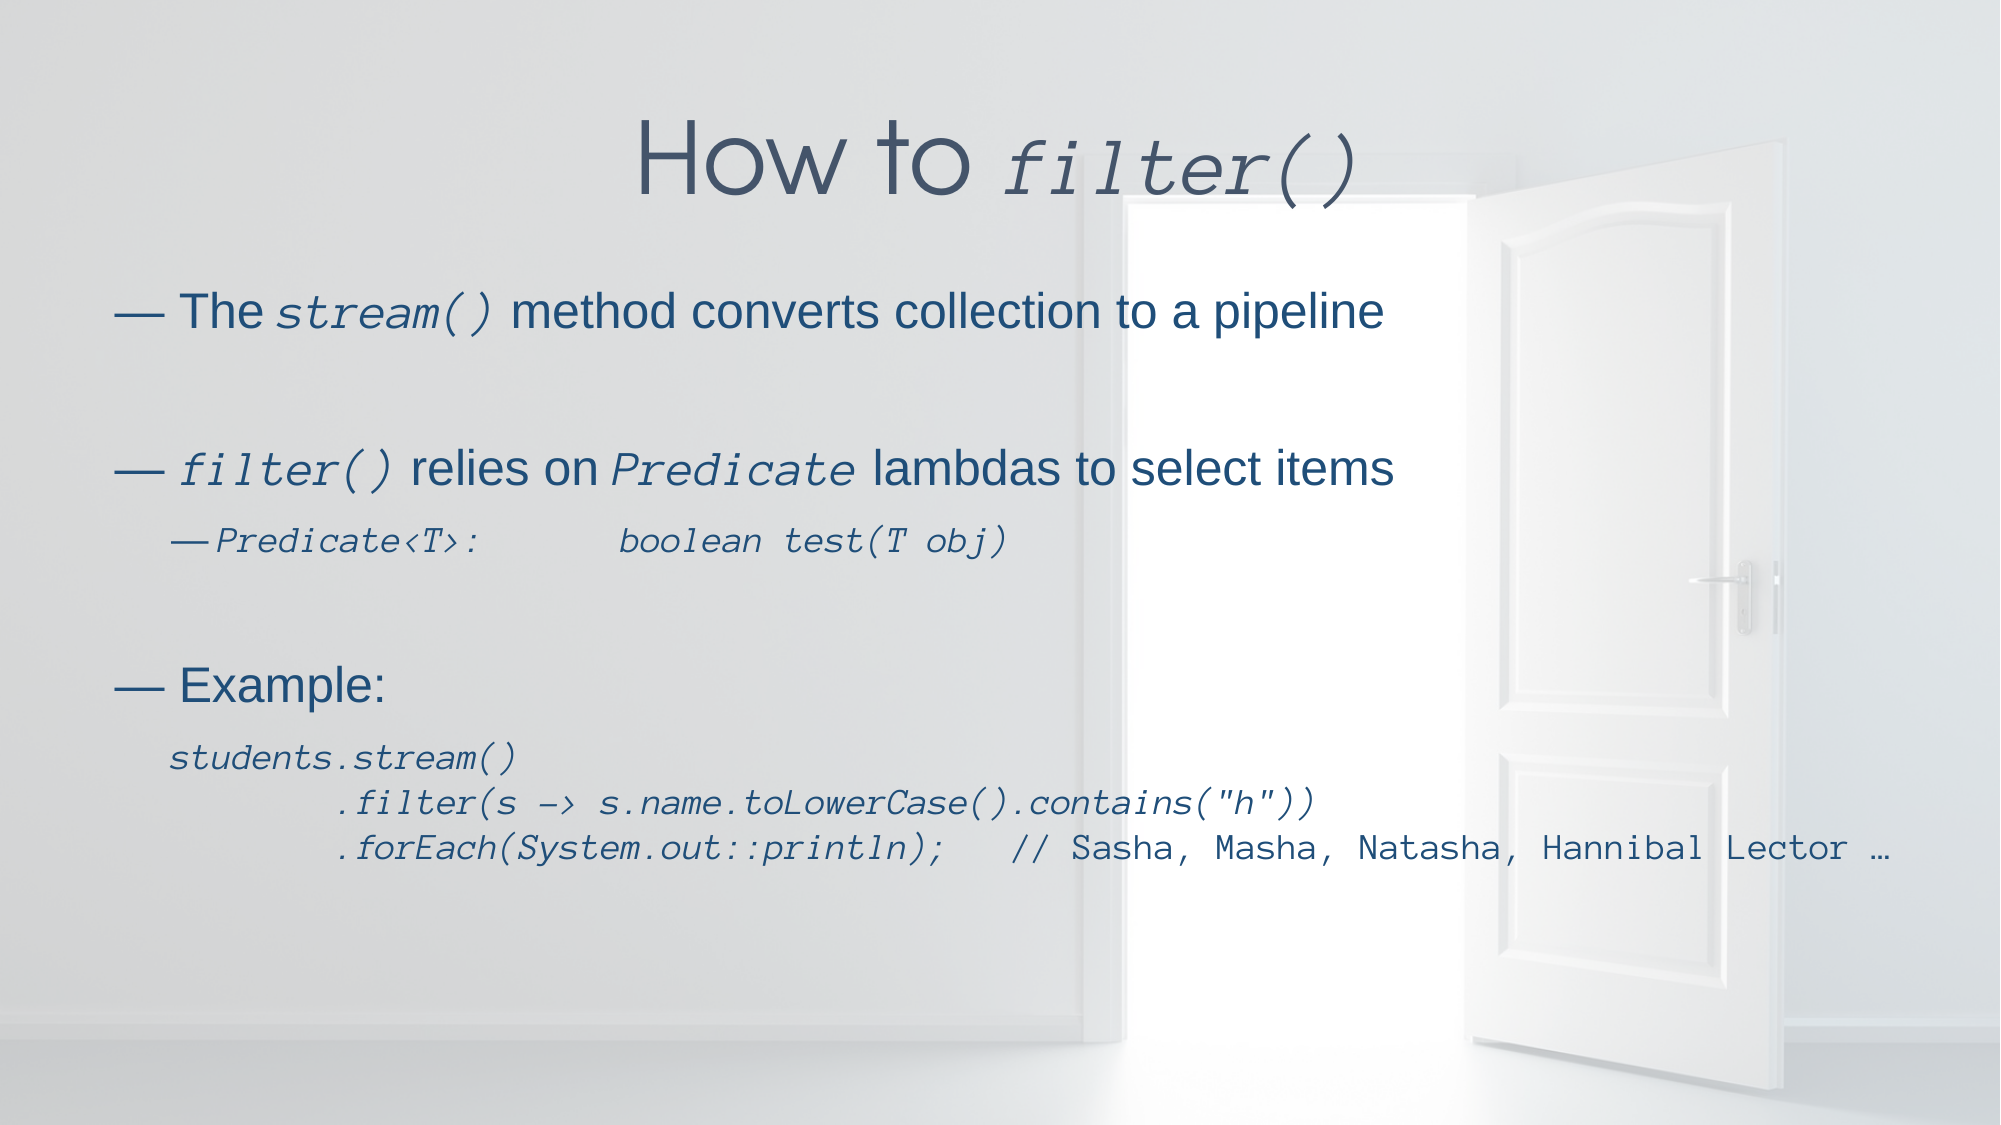

# How to filter()
— The stream() method converts collection to a pipeline
— filter() relies on Predicate lambdas to select items
— Predicate<T>: 	boolean test(T obj)
— Example:
students.stream()
        .filter(s -> s.name.toLowerCase().contains("h"))
        .forEach(System.out::println);   // Sasha, Masha, Natasha, Hannibal Lector …